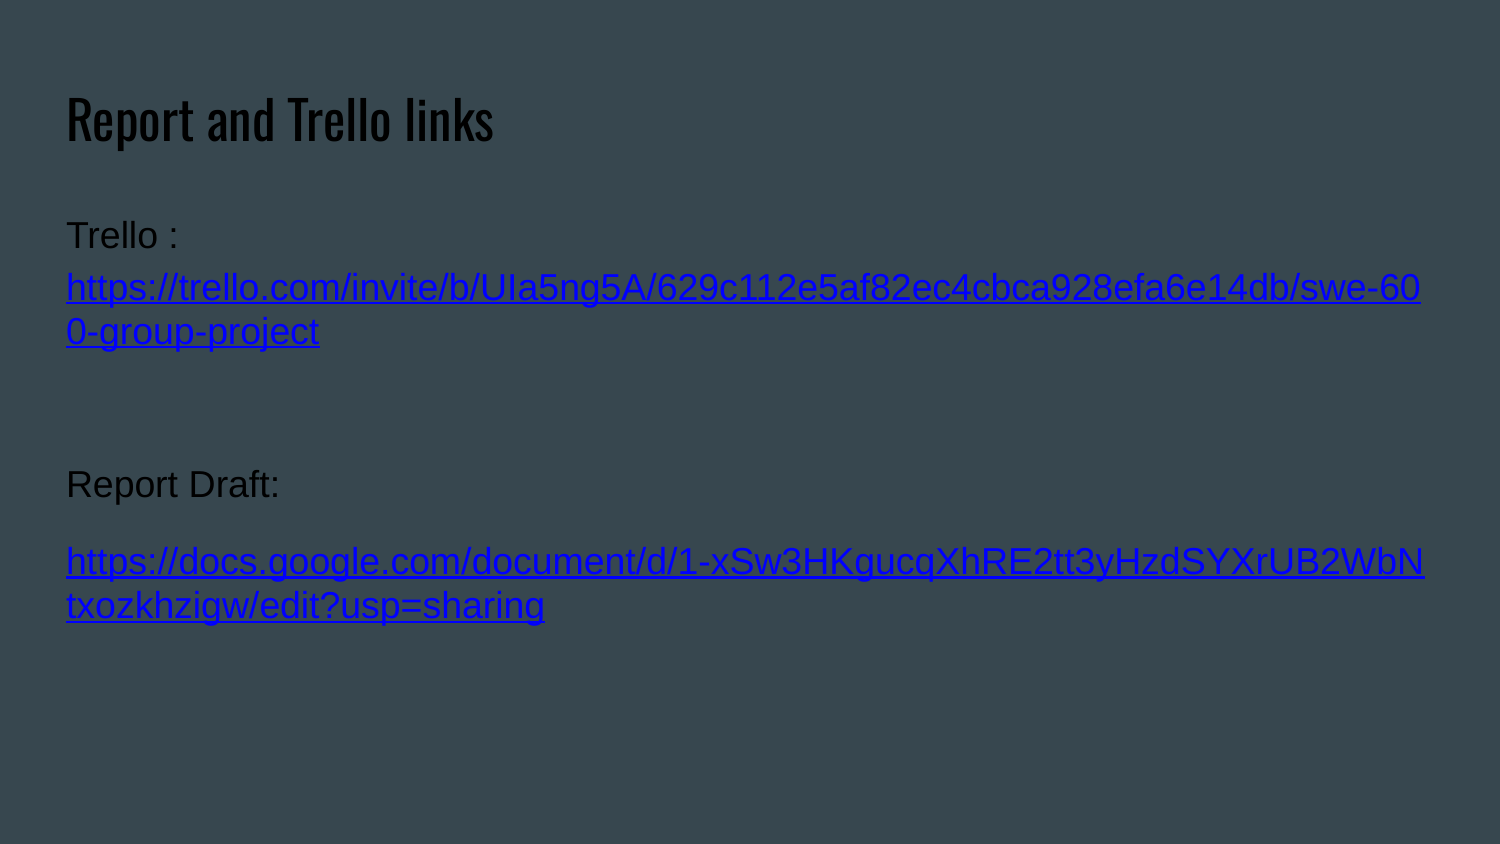

# Report and Trello links
Trello : https://trello.com/invite/b/UIa5ng5A/629c112e5af82ec4cbca928efa6e14db/swe-600-group-project

Report Draft:
https://docs.google.com/document/d/1-xSw3HKgucqXhRE2tt3yHzdSYXrUB2WbNtxozkhzigw/edit?usp=sharing